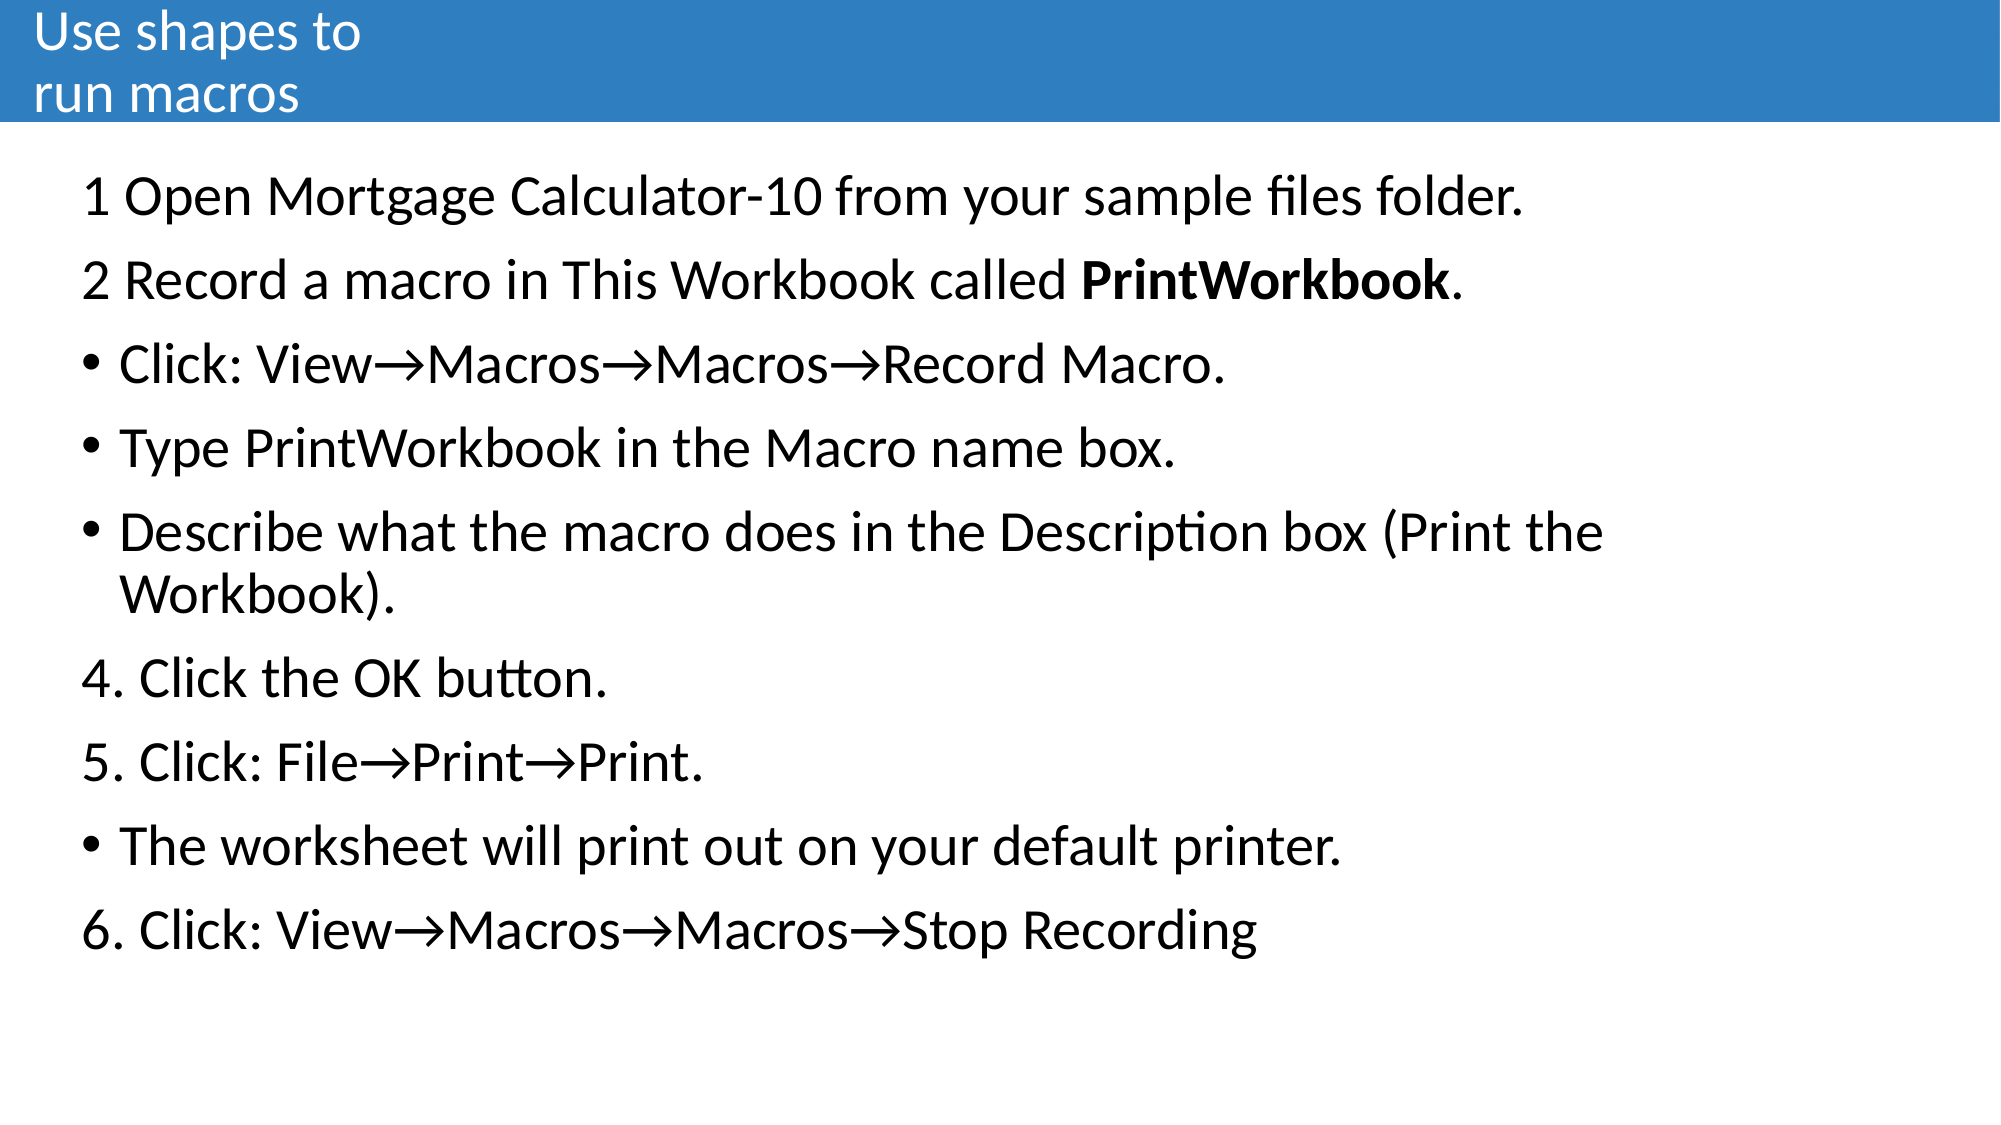

# Use shapes to run macros
1 Open Mortgage Calculator-10 from your sample files folder.
2 Record a macro in This Workbook called PrintWorkbook.
Click: View→Macros→Macros→Record Macro.
Type PrintWorkbook in the Macro name box.
Describe what the macro does in the Description box (Print the Workbook).
4. Click the OK button.
5. Click: File→Print→Print.
The worksheet will print out on your default printer.
6. Click: View→Macros→Macros→Stop Recording